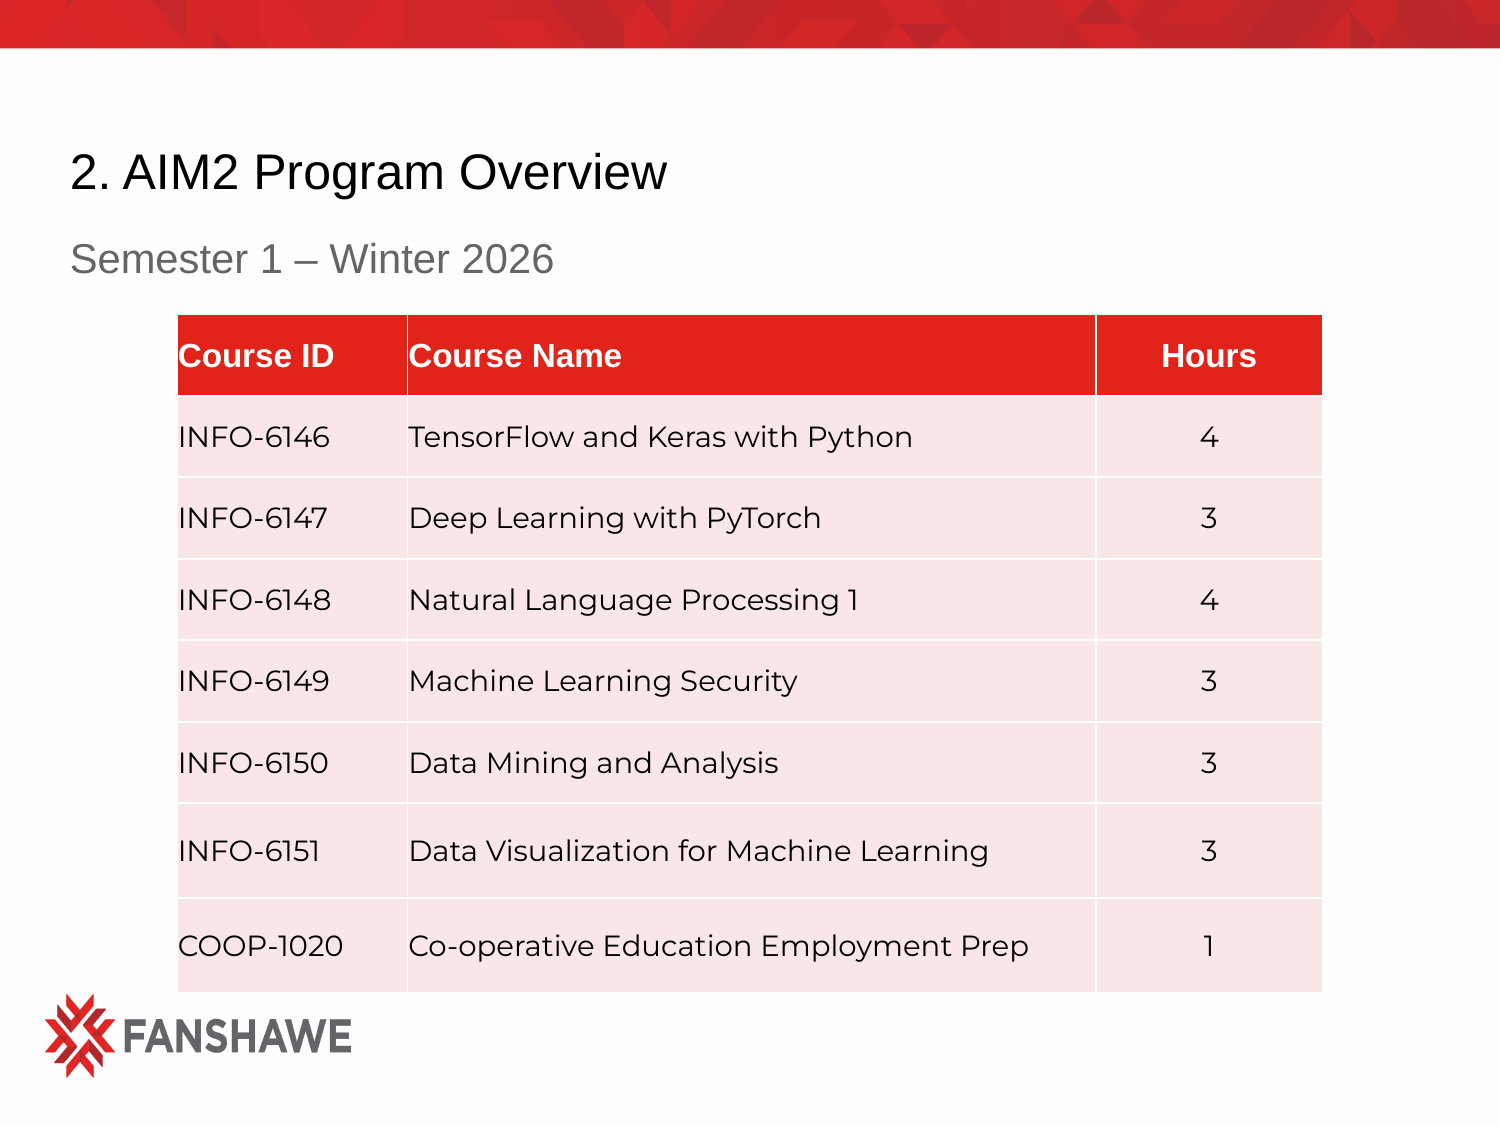

# 2. AIM2 Program Overview
Semester 1 – Winter 2026

| Course ID | Course Name | Hours |
| --- | --- | --- |
| INFO-6146 | TensorFlow and Keras with Python | 4 |
| INFO-6147 | Deep Learning with PyTorch | 3 |
| INFO-6148 | Natural Language Processing 1 | 4 |
| INFO-6149 | Machine Learning Security | 3 |
| INFO-6150 | Data Mining and Analysis | 3 |
| INFO-6151 | Data Visualization for Machine Learning | 3 |
| COOP-1020 | Co-operative Education Employment Prep | 1 |